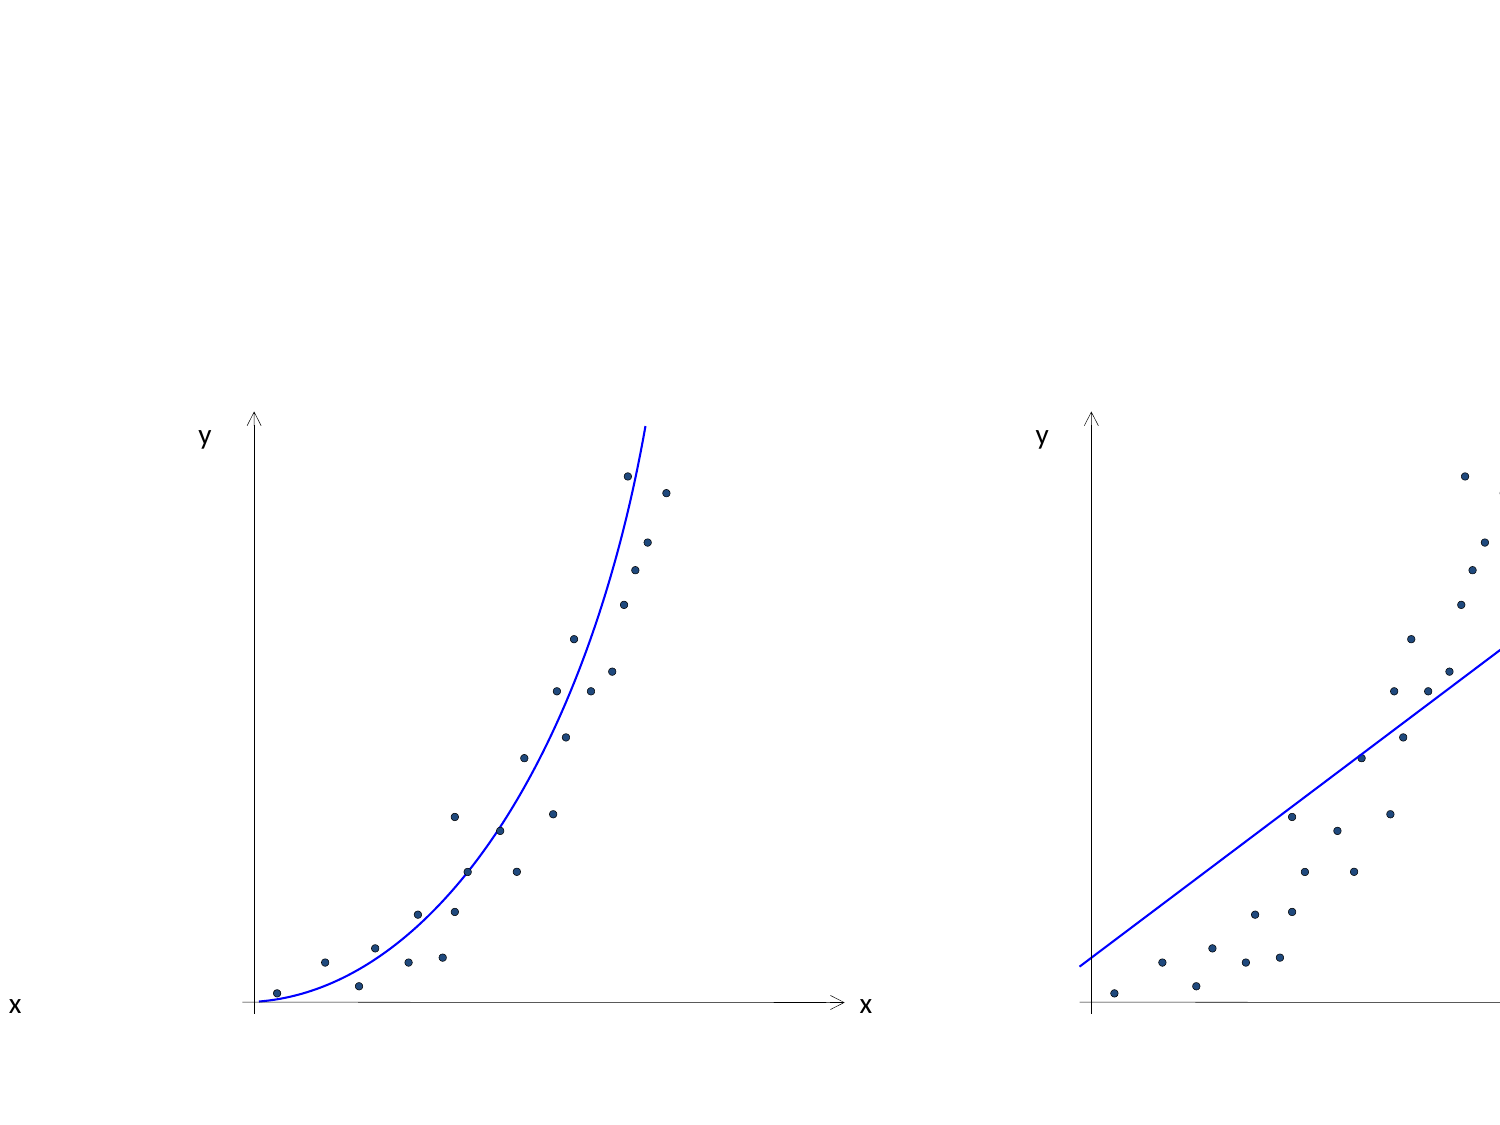

y
y
y
y

x
x
x
x